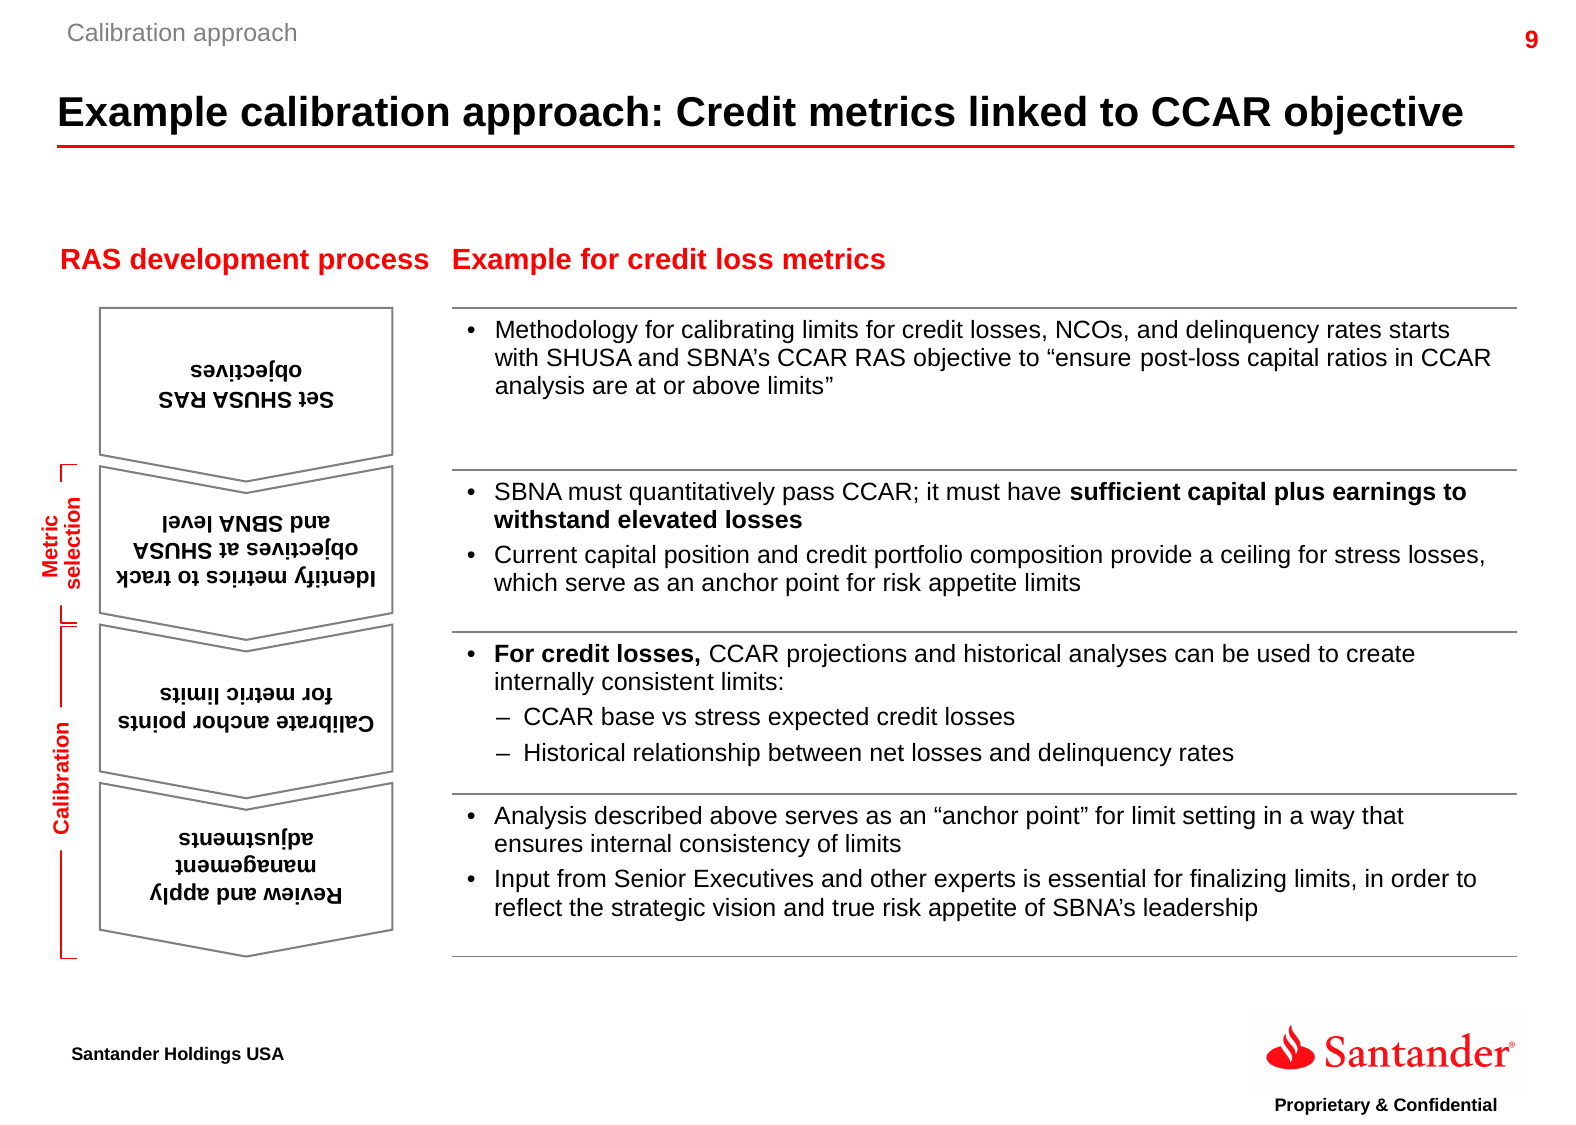

Calibration approach
Example calibration approach: Credit metrics linked to CCAR objective
RAS development process
Example for credit loss metrics
Set SHUSA RAS objectives
| Methodology for calibrating limits for credit losses, NCOs, and delinquency rates starts with SHUSA and SBNA’s CCAR RAS objective to “ensure post-loss capital ratios in CCAR analysis are at or above limits” |
| --- |
| SBNA must quantitatively pass CCAR; it must have sufficient capital plus earnings to withstand elevated losses Current capital position and credit portfolio composition provide a ceiling for stress losses, which serve as an anchor point for risk appetite limits |
| For credit losses, CCAR projections and historical analyses can be used to create internally consistent limits: CCAR base vs stress expected credit losses Historical relationship between net losses and delinquency rates |
| Analysis described above serves as an “anchor point” for limit setting in a way that ensures internal consistency of limits Input from Senior Executives and other experts is essential for finalizing limits, in order to reflect the strategic vision and true risk appetite of SBNA’s leadership |
Identify metrics to track objectives at SHUSA and SBNA level

Metric
selection
Calibrate anchor points for metric limits

Review and apply management adjustments
Calibration